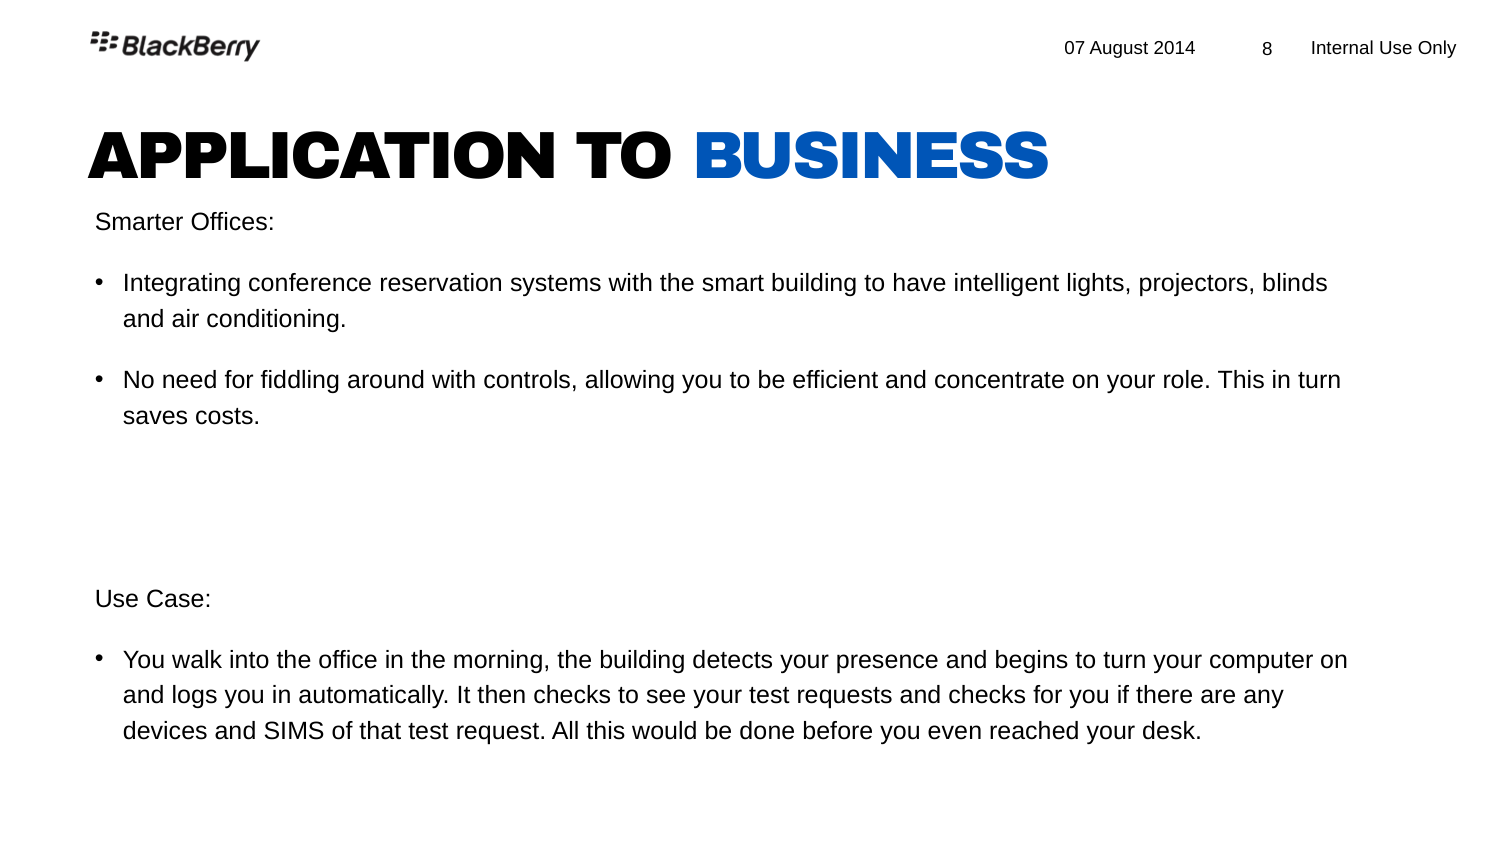

APPLICATION TO BUSINESS
TITLE
HERE
Smarter Offices:
Integrating conference reservation systems with the smart building to have intelligent lights, projectors, blinds and air conditioning.
No need for fiddling around with controls, allowing you to be efficient and concentrate on your role. This in turn saves costs.

Use Case:
You walk into the office in the morning, the building detects your presence and begins to turn your computer on and logs you in automatically. It then checks to see your test requests and checks for you if there are any devices and SIMS of that test request. All this would be done before you even reached your desk.